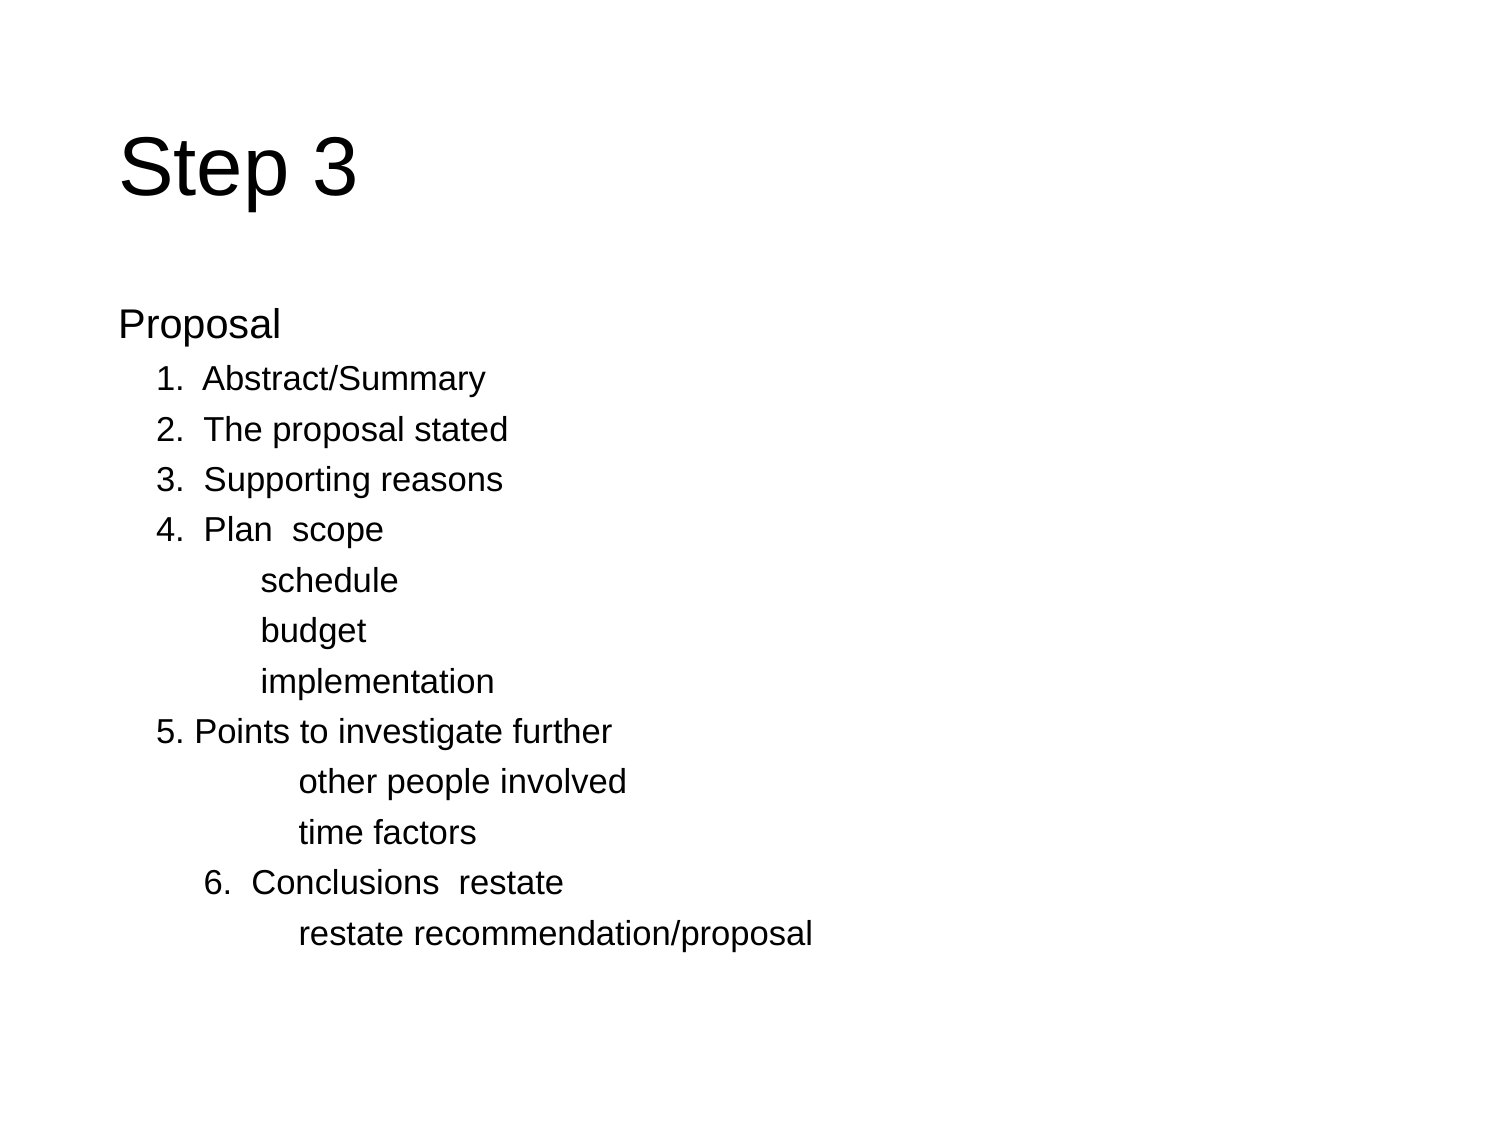

# Step 3
Proposal
    1.  Abstract/Summary
    2.  The proposal stated
    3.  Supporting reasons
    4.  Plan  scope
               schedule
               budget
               implementation
    5. Points to investigate further
                   other people involved
                   time factors
         6.  Conclusions  restate
                   restate recommendation/proposal